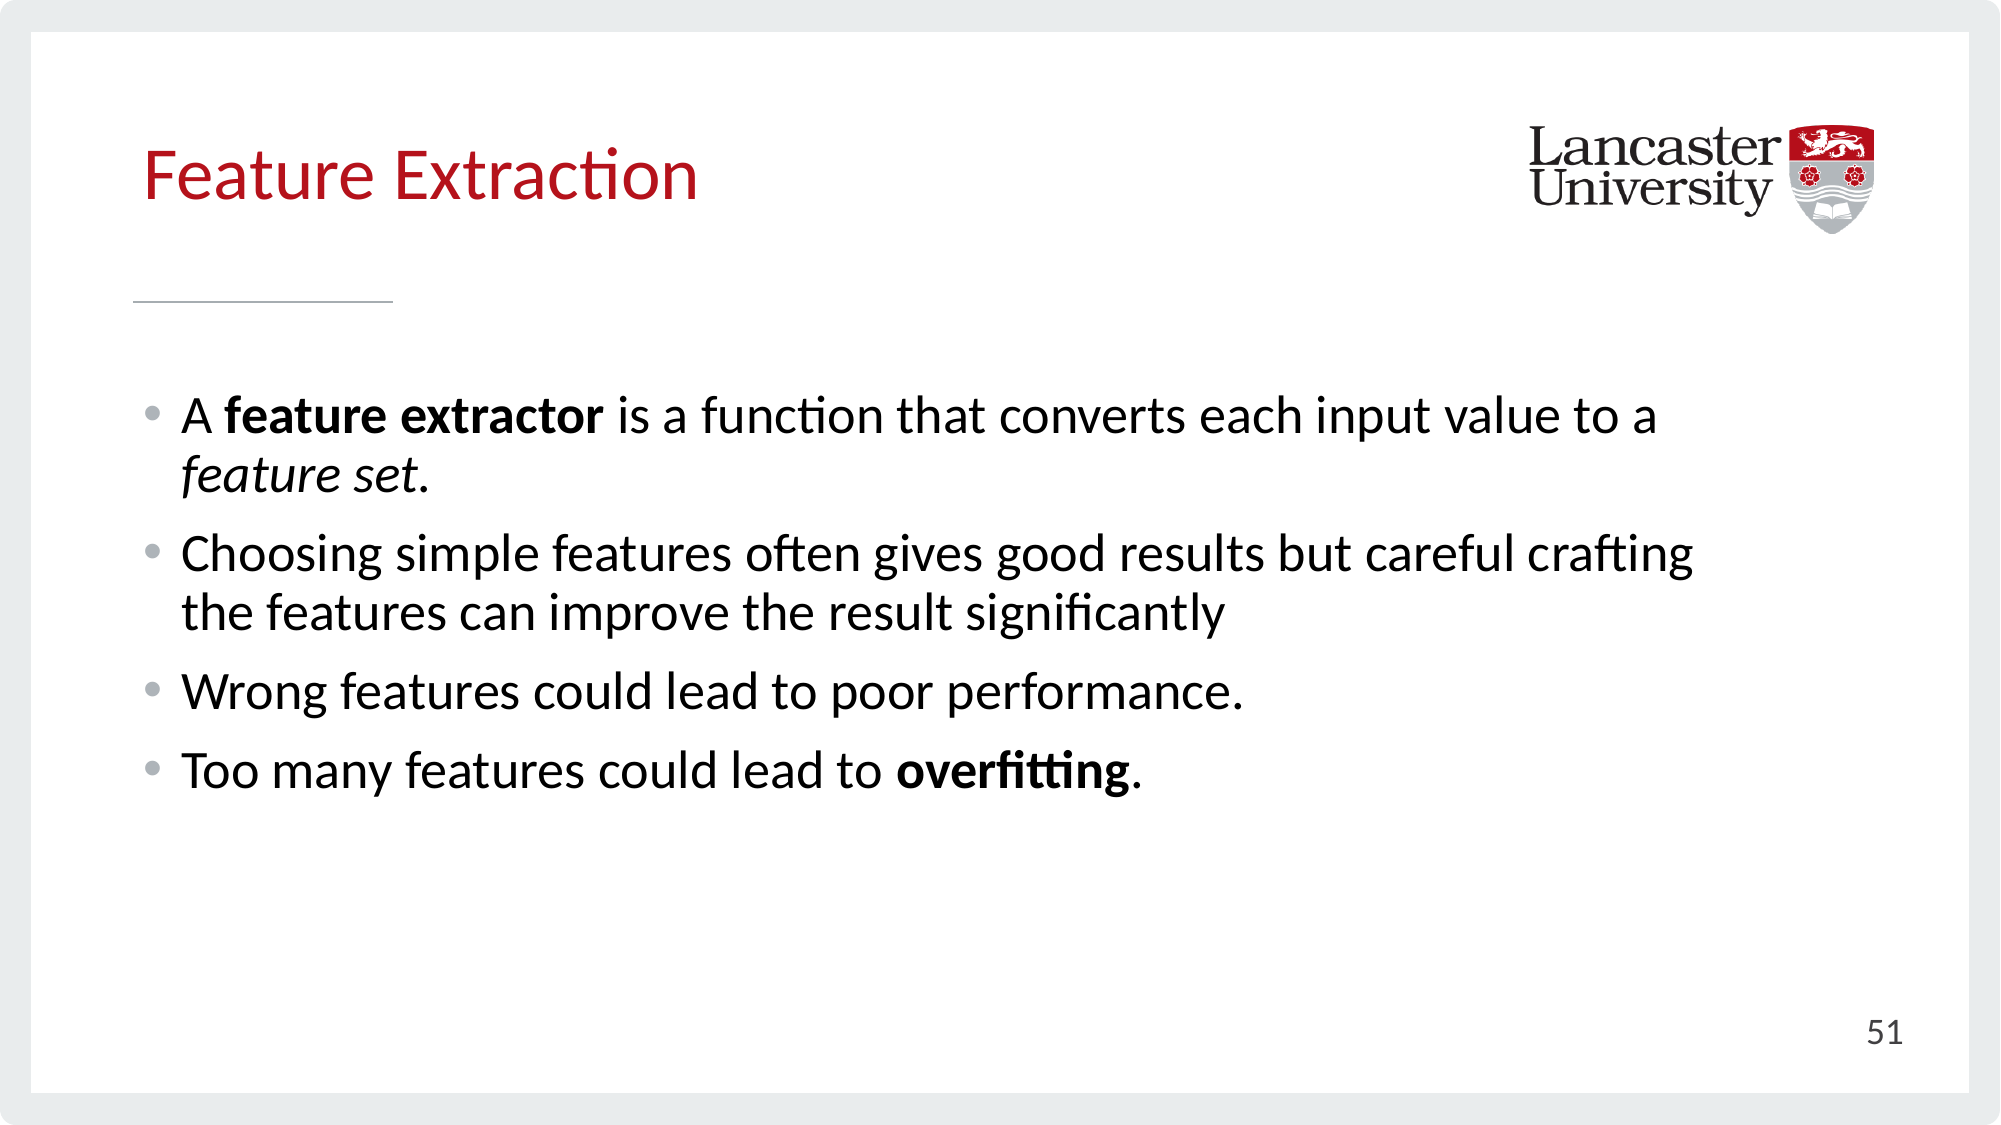

# Feature Extraction
A feature extractor is a function that converts each input value to a feature set.
Choosing simple features often gives good results but careful crafting the features can improve the result significantly
Wrong features could lead to poor performance.
Too many features could lead to overfitting.

51